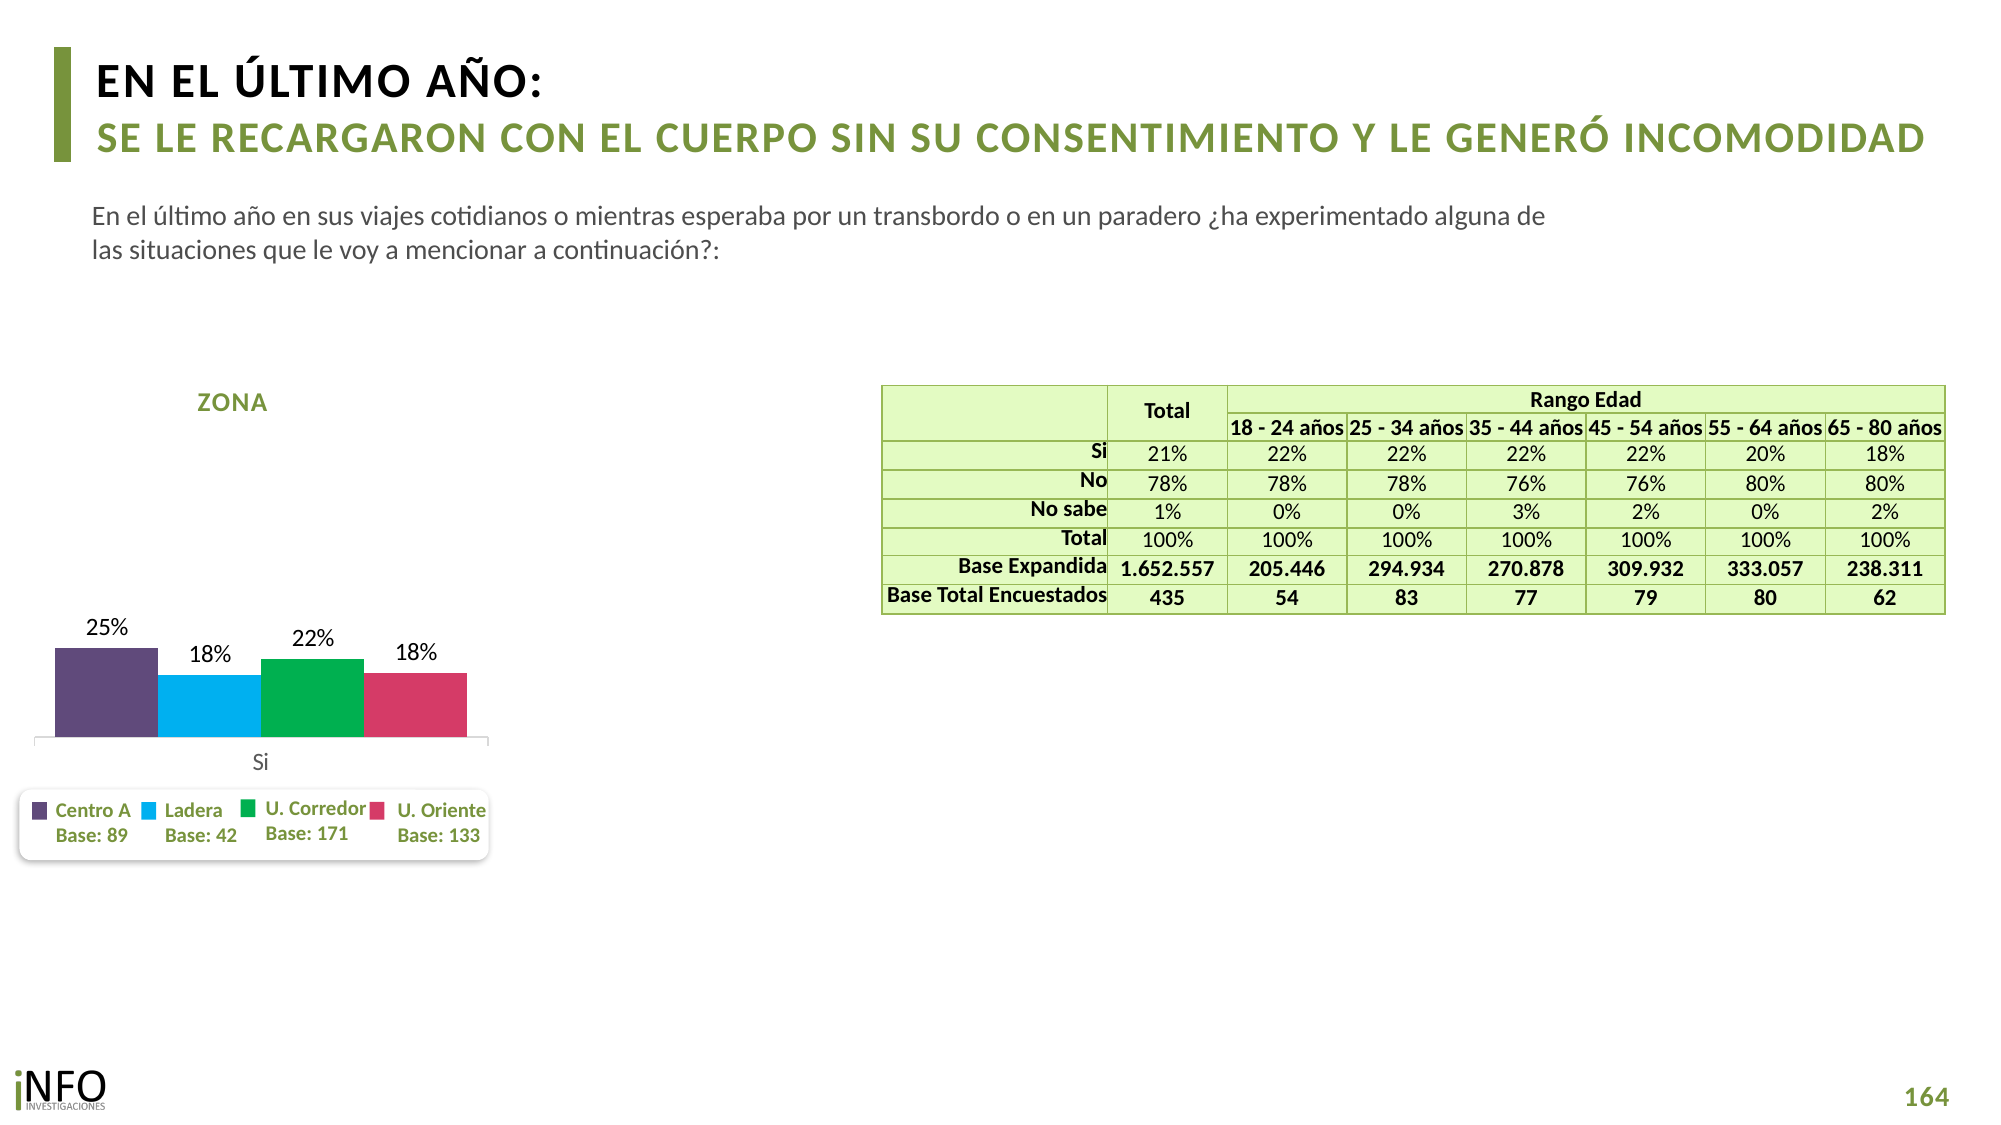

EN EL ÚLTIMO AÑO:
SE LE RECARGARON CON EL CUERPO SIN SU CONSENTIMIENTO Y LE GENERÓ INCOMODIDAD

En el último año en sus viajes cotidianos o mientras esperaba por un transbordo o en un paradero ¿ha experimentado alguna de las situaciones que le voy a mencionar a continuación?:

### Chart

| Category | CA | L | UC | UO |
|---|---|---|---|---|
| Si | 0.254424882598277 | 0.17742635032505708 | 0.2218527881770128 | 0.18269197431706477 |
ZONA
|  | Total | Rango Edad |  |  |  |  |  |
| --- | --- | --- | --- | --- | --- | --- | --- |
|  |  | 18 - 24 años | 25 - 34 años | 35 - 44 años | 45 - 54 años | 55 - 64 años | 65 - 80 años |
| Si | 21% | 22% | 22% | 22% | 22% | 20% | 18% |
| No | 78% | 78% | 78% | 76% | 76% | 80% | 80% |
| No sabe | 1% | 0% | 0% | 3% | 2% | 0% | 2% |
| Total | 100% | 100% | 100% | 100% | 100% | 100% | 100% |
| Base Expandida | 1.652.557 | 205.446 | 294.934 | 270.878 | 309.932 | 333.057 | 238.311 |
| Base Total Encuestados | 435 | 54 | 83 | 77 | 79 | 80 | 62 |
U. Corredor
Base: 171
U. Oriente
Base: 133

Centro A
Base: 89
Ladera
Base: 42

164